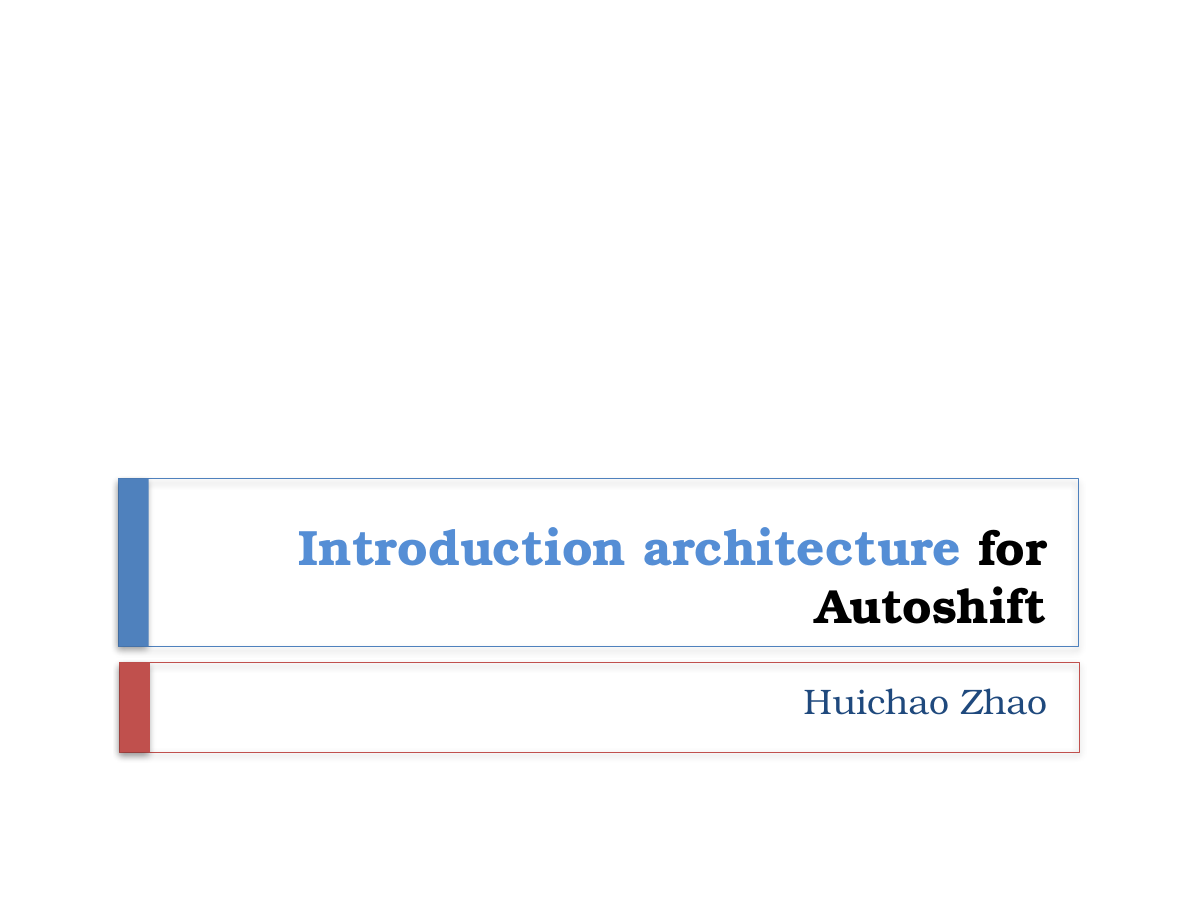

# Introduction architecture for Autoshift
Huichao Zhao